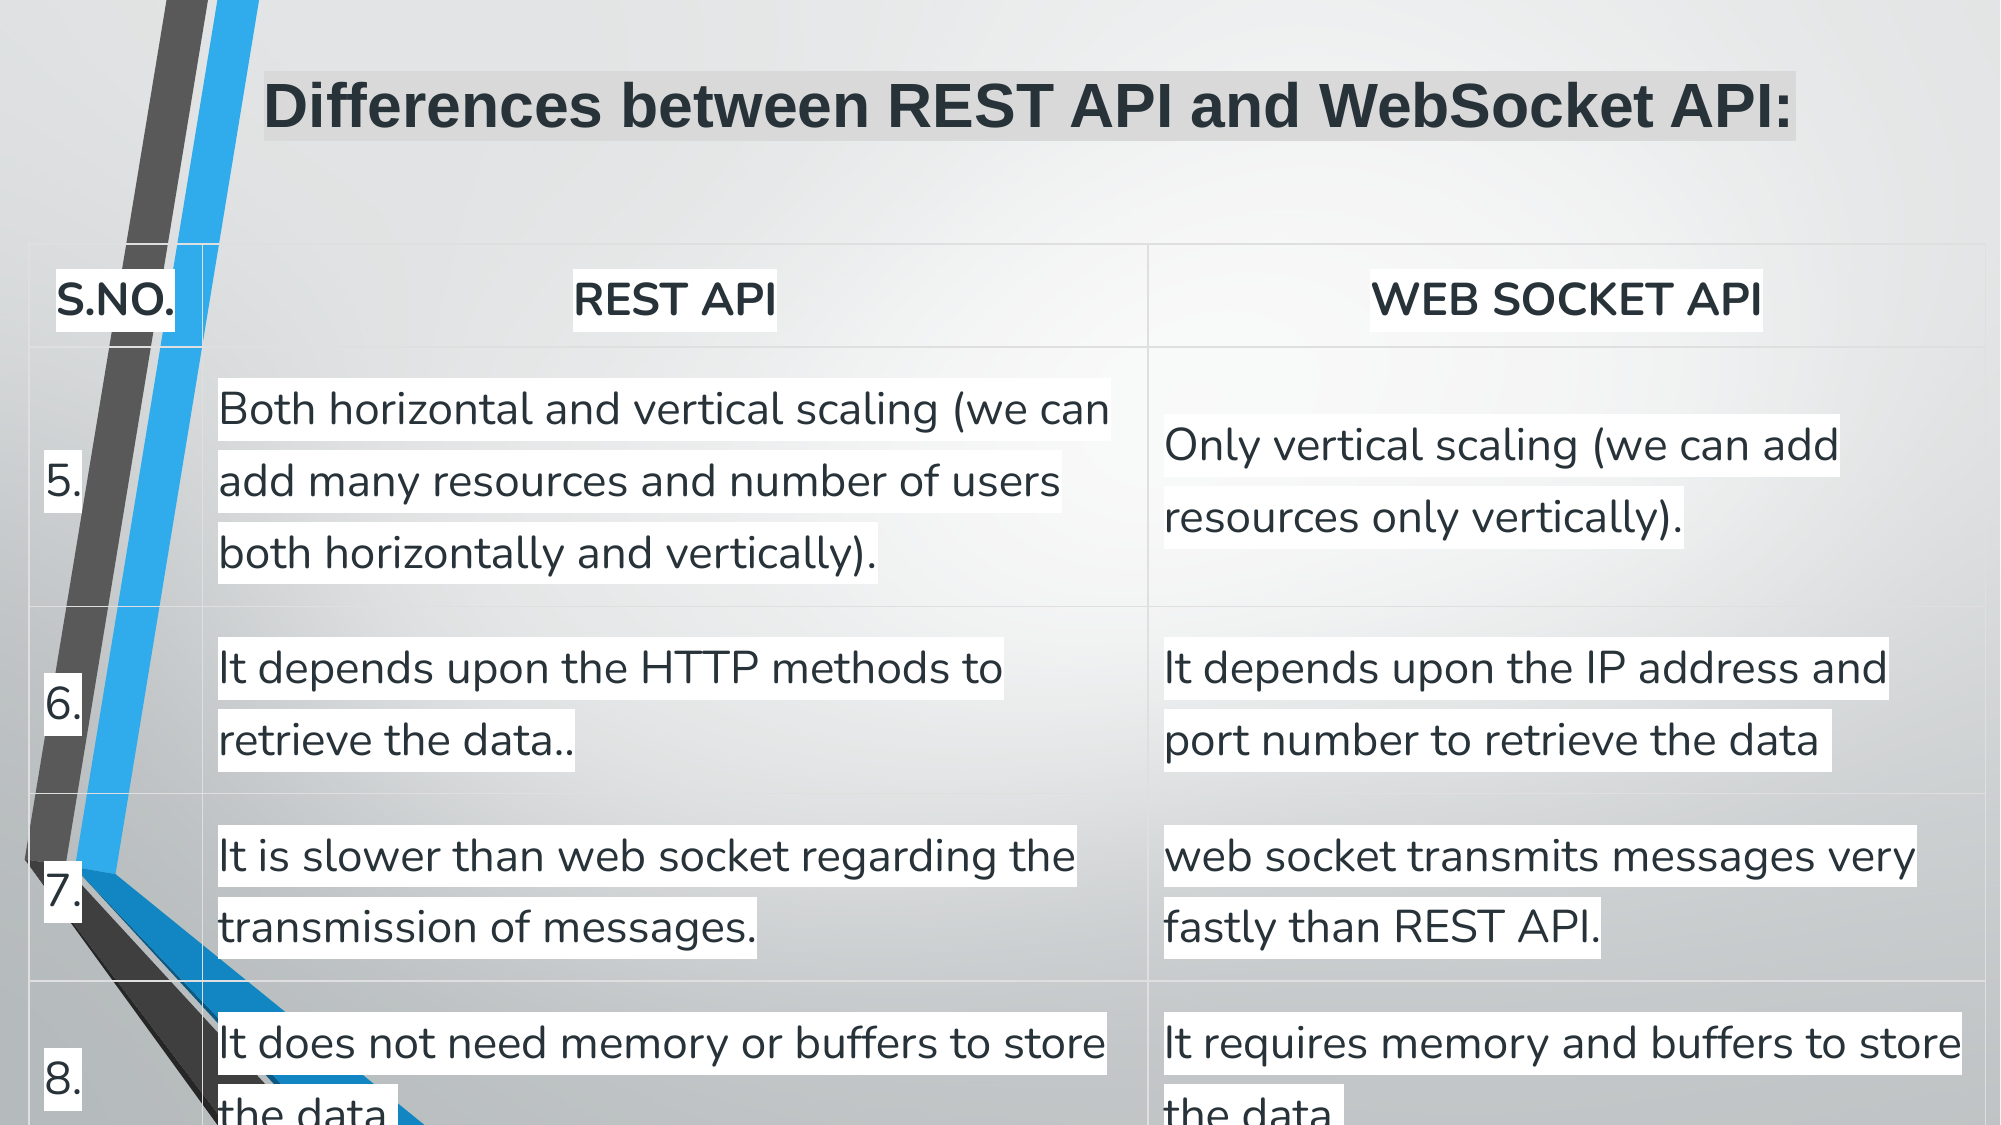

# Differences between REST API and WebSocket API:

| S.NO. | REST API | WEB SOCKET API |
| --- | --- | --- |
| 5. | Both horizontal and vertical scaling (we can add many resources and number of users both horizontally and vertically). | Only vertical scaling (we can add resources only vertically). |
| 6. | It depends upon the HTTP methods to retrieve the data.. | It depends upon the IP address and port number to retrieve the data |
| 7. | It is slower than web socket regarding the transmission of messages. | web socket transmits messages very fastly than REST API. |
| 8. | It does not need memory or buffers to store the data. | It requires memory and buffers to store the data. |